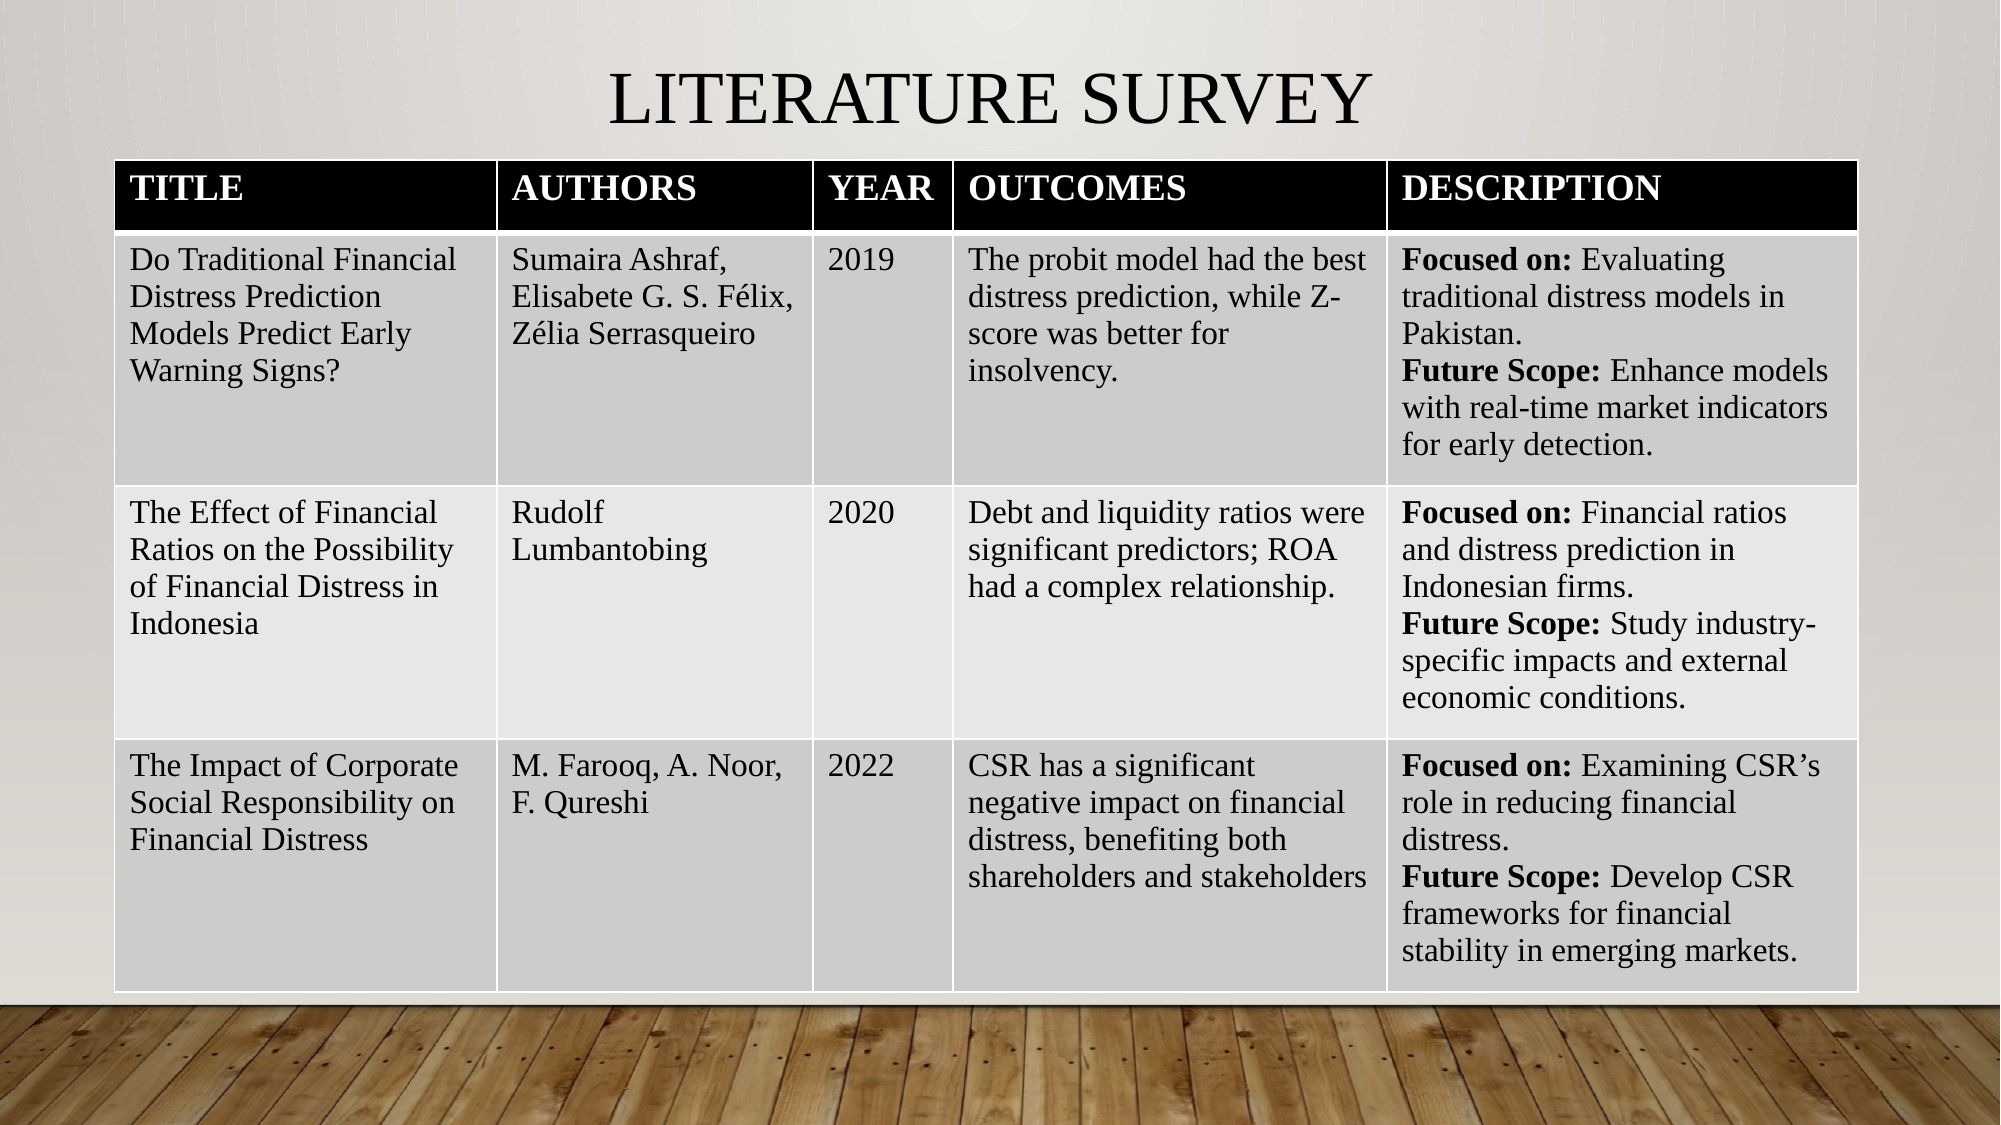

Literature Survey
| TITLE | AUTHORS | YEAR | OUTCOMES | DESCRIPTION |
| --- | --- | --- | --- | --- |
| Do Traditional Financial Distress Prediction Models Predict Early Warning Signs? | Sumaira Ashraf, Elisabete G. S. Félix, Zélia Serrasqueiro | 2019 | The probit model had the best distress prediction, while Z-score was better for insolvency. | Focused on: Evaluating traditional distress models in Pakistan. Future Scope: Enhance models with real-time market indicators for early detection. |
| The Effect of Financial Ratios on the Possibility of Financial Distress in Indonesia | Rudolf Lumbantobing | 2020 | Debt and liquidity ratios were significant predictors; ROA had a complex relationship. | Focused on: Financial ratios and distress prediction in Indonesian firms. Future Scope: Study industry-specific impacts and external economic conditions. |
| The Impact of Corporate Social Responsibility on Financial Distress | M. Farooq, A. Noor, F. Qureshi | 2022 | CSR has a significant negative impact on financial distress, benefiting both shareholders and stakeholders | Focused on: Examining CSR’s role in reducing financial distress. Future Scope: Develop CSR frameworks for financial stability in emerging markets. |